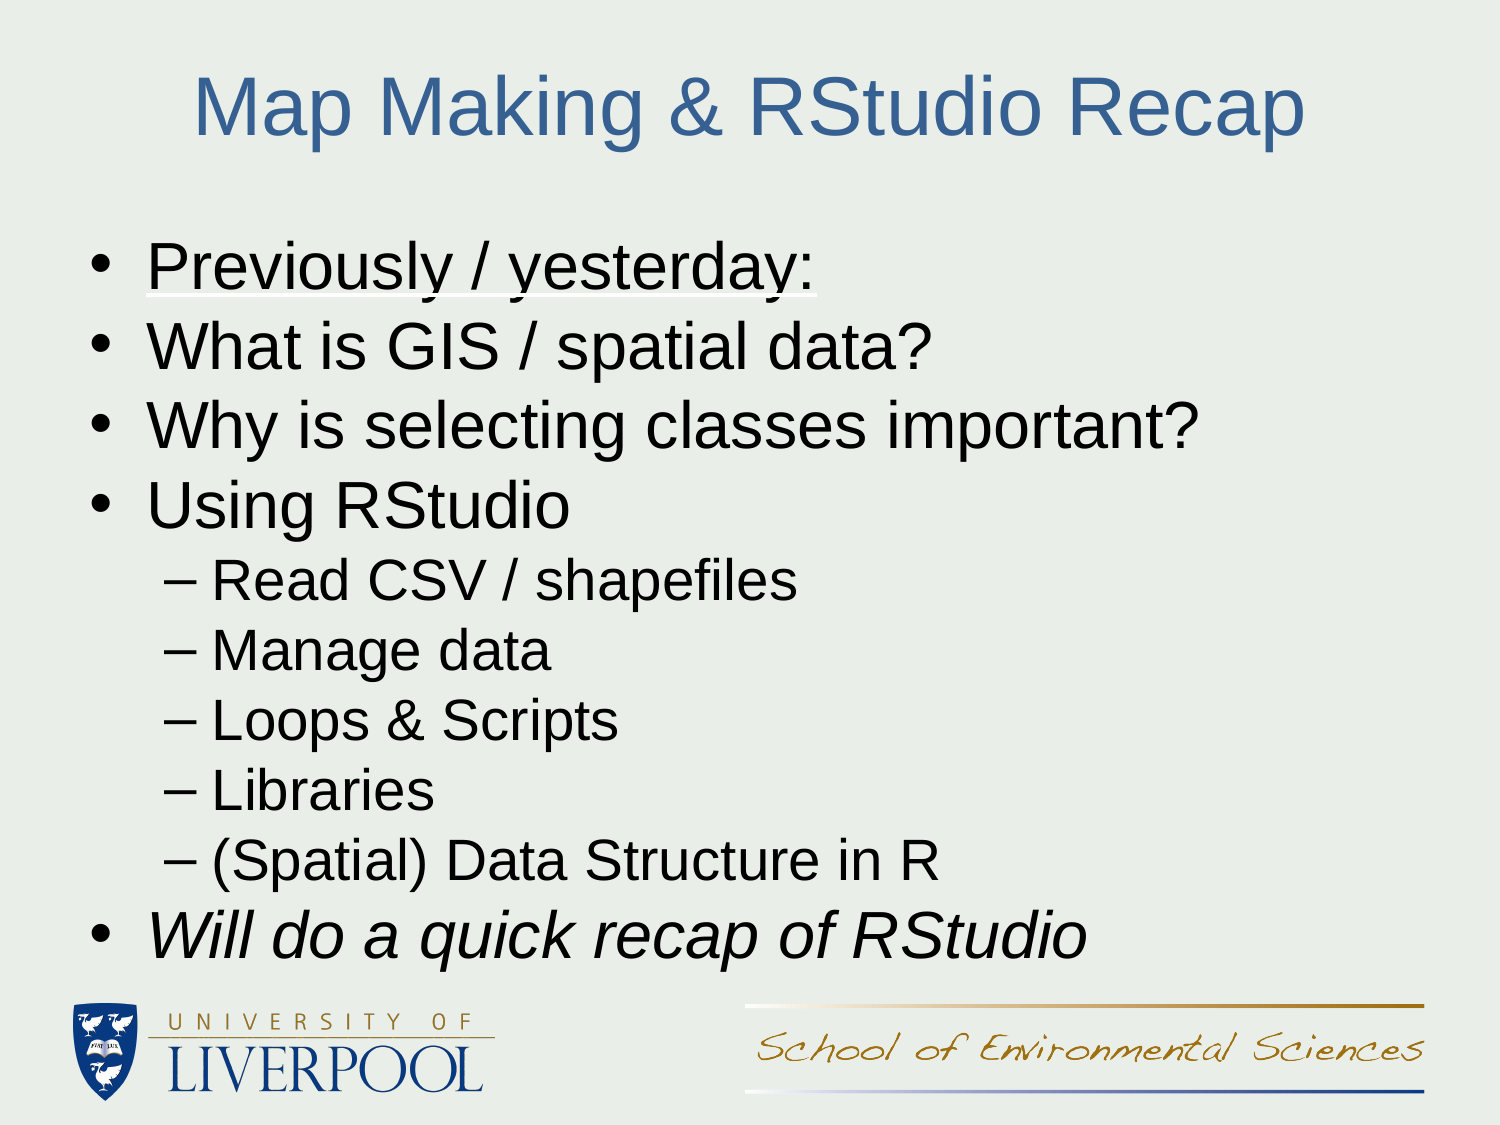

Map Making & RStudio Recap
Previously / yesterday:
What is GIS / spatial data?
Why is selecting classes important?
Using RStudio
Read CSV / shapefiles
Manage data
Loops & Scripts
Libraries
(Spatial) Data Structure in R
Will do a quick recap of RStudio